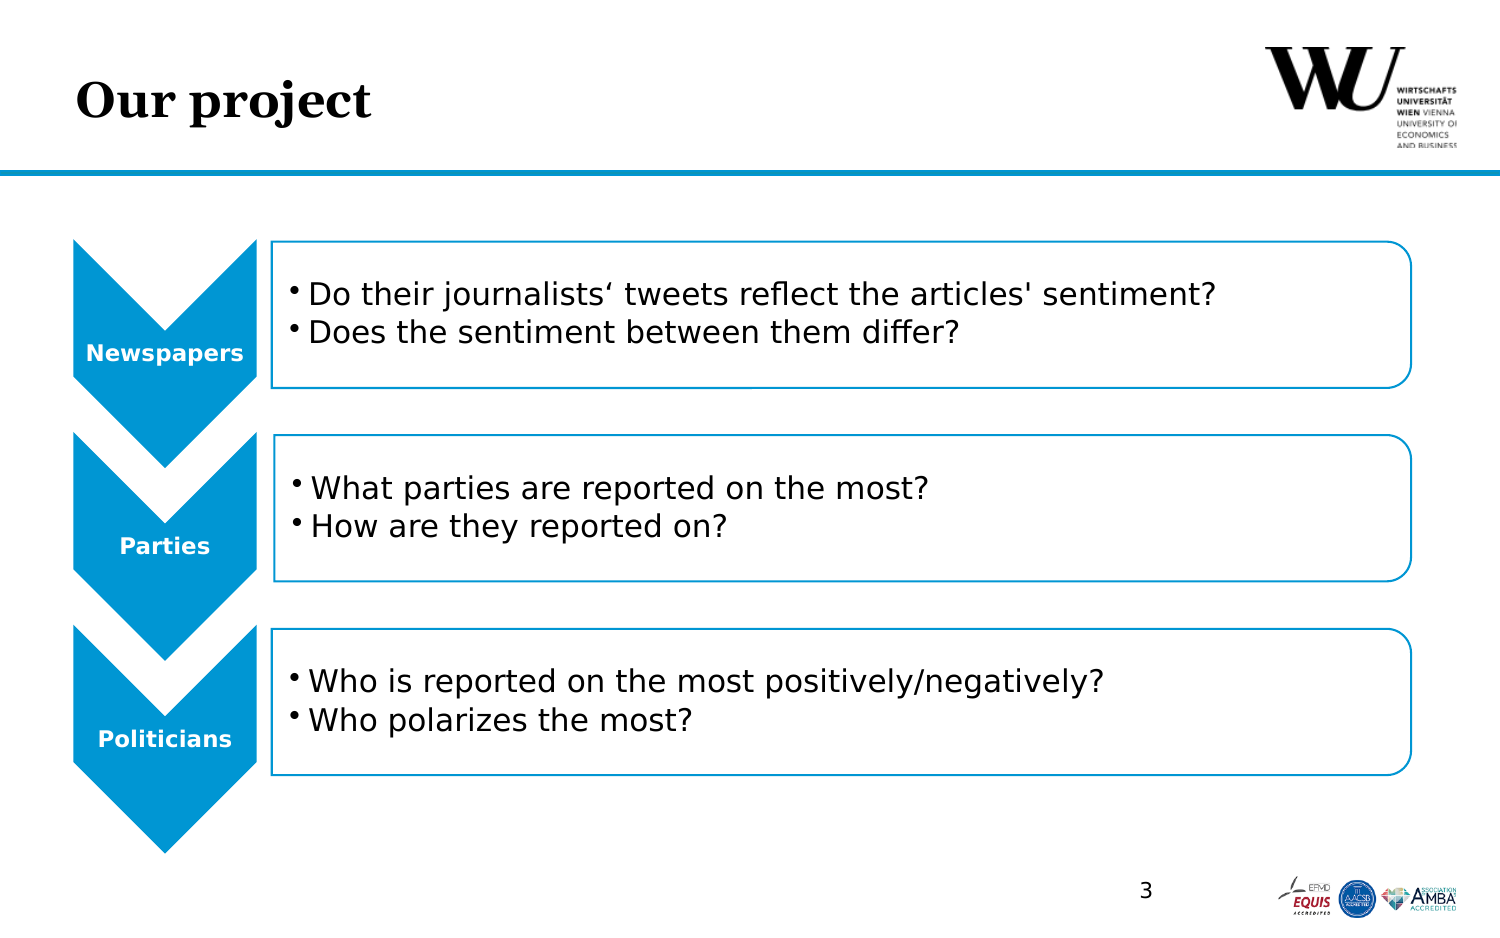

# Our project
Newspapers
Do their journalists‘ tweets reflect the articles' sentiment?
Does the sentiment between them differ?
Parties
What parties are reported on the most?
How are they reported on?
Politicians
Who is reported on the most positively/negatively?
Who polarizes the most?
3